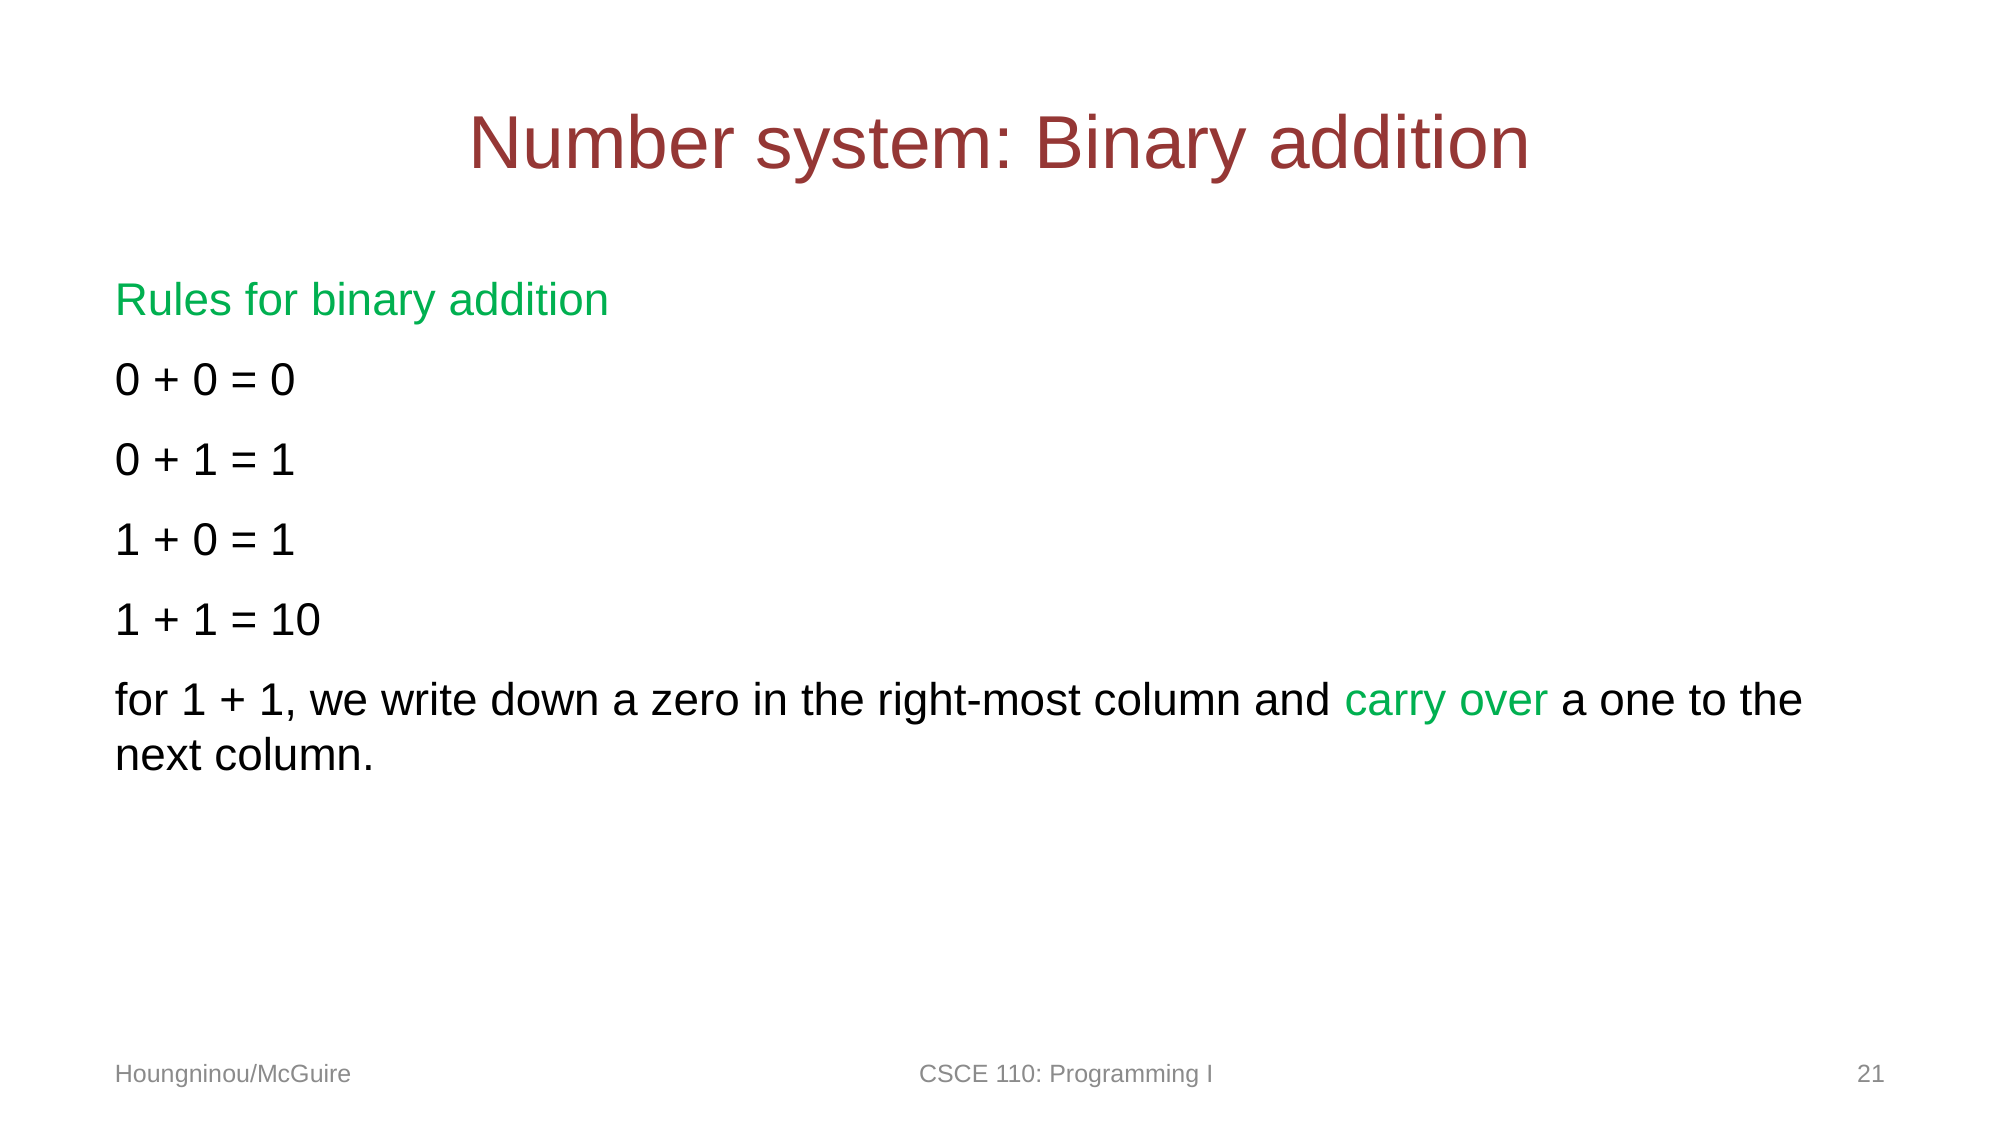

# Number system: Binary addition
Rules for binary addition
0 + 0 = 0
0 + 1 = 1
1 + 0 = 1
1 + 1 = 10
for 1 + 1, we write down a zero in the right-most column and carry over a one to the next column.

Houngninou/McGuire
CSCE 110: Programming I
21